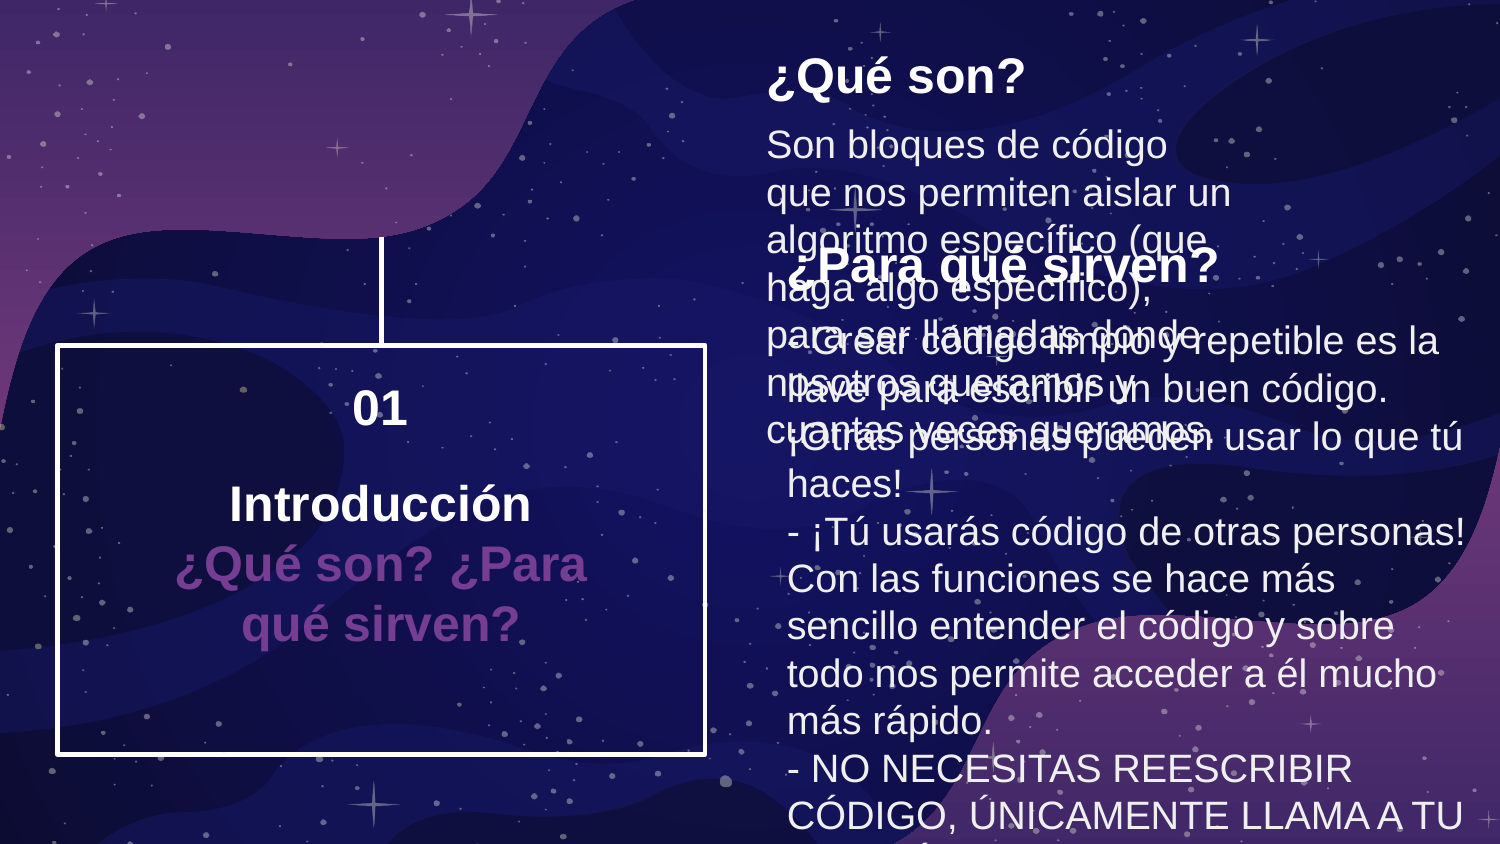

¿Qué son?
Son bloques de código que nos permiten aislar un algoritmo específico (que haga algo específico), para ser llamadas donde nosotros queramos y cuantas veces queramos.
¿Para qué sirven?
- Crear código limpio y repetible es la llave para escribir un buen código. ¡Otras personas pueden usar lo que tú haces!
- ¡Tú usarás código de otras personas! Con las funciones se hace más sencillo entender el código y sobre todo nos permite acceder a él mucho más rápido.
- NO NECESITAS REESCRIBIR CÓDIGO, ÚNICAMENTE LLAMA A TU FUNCIÓN Y LISTO.

# 01
Introducción
¿Qué son? ¿Para qué sirven?